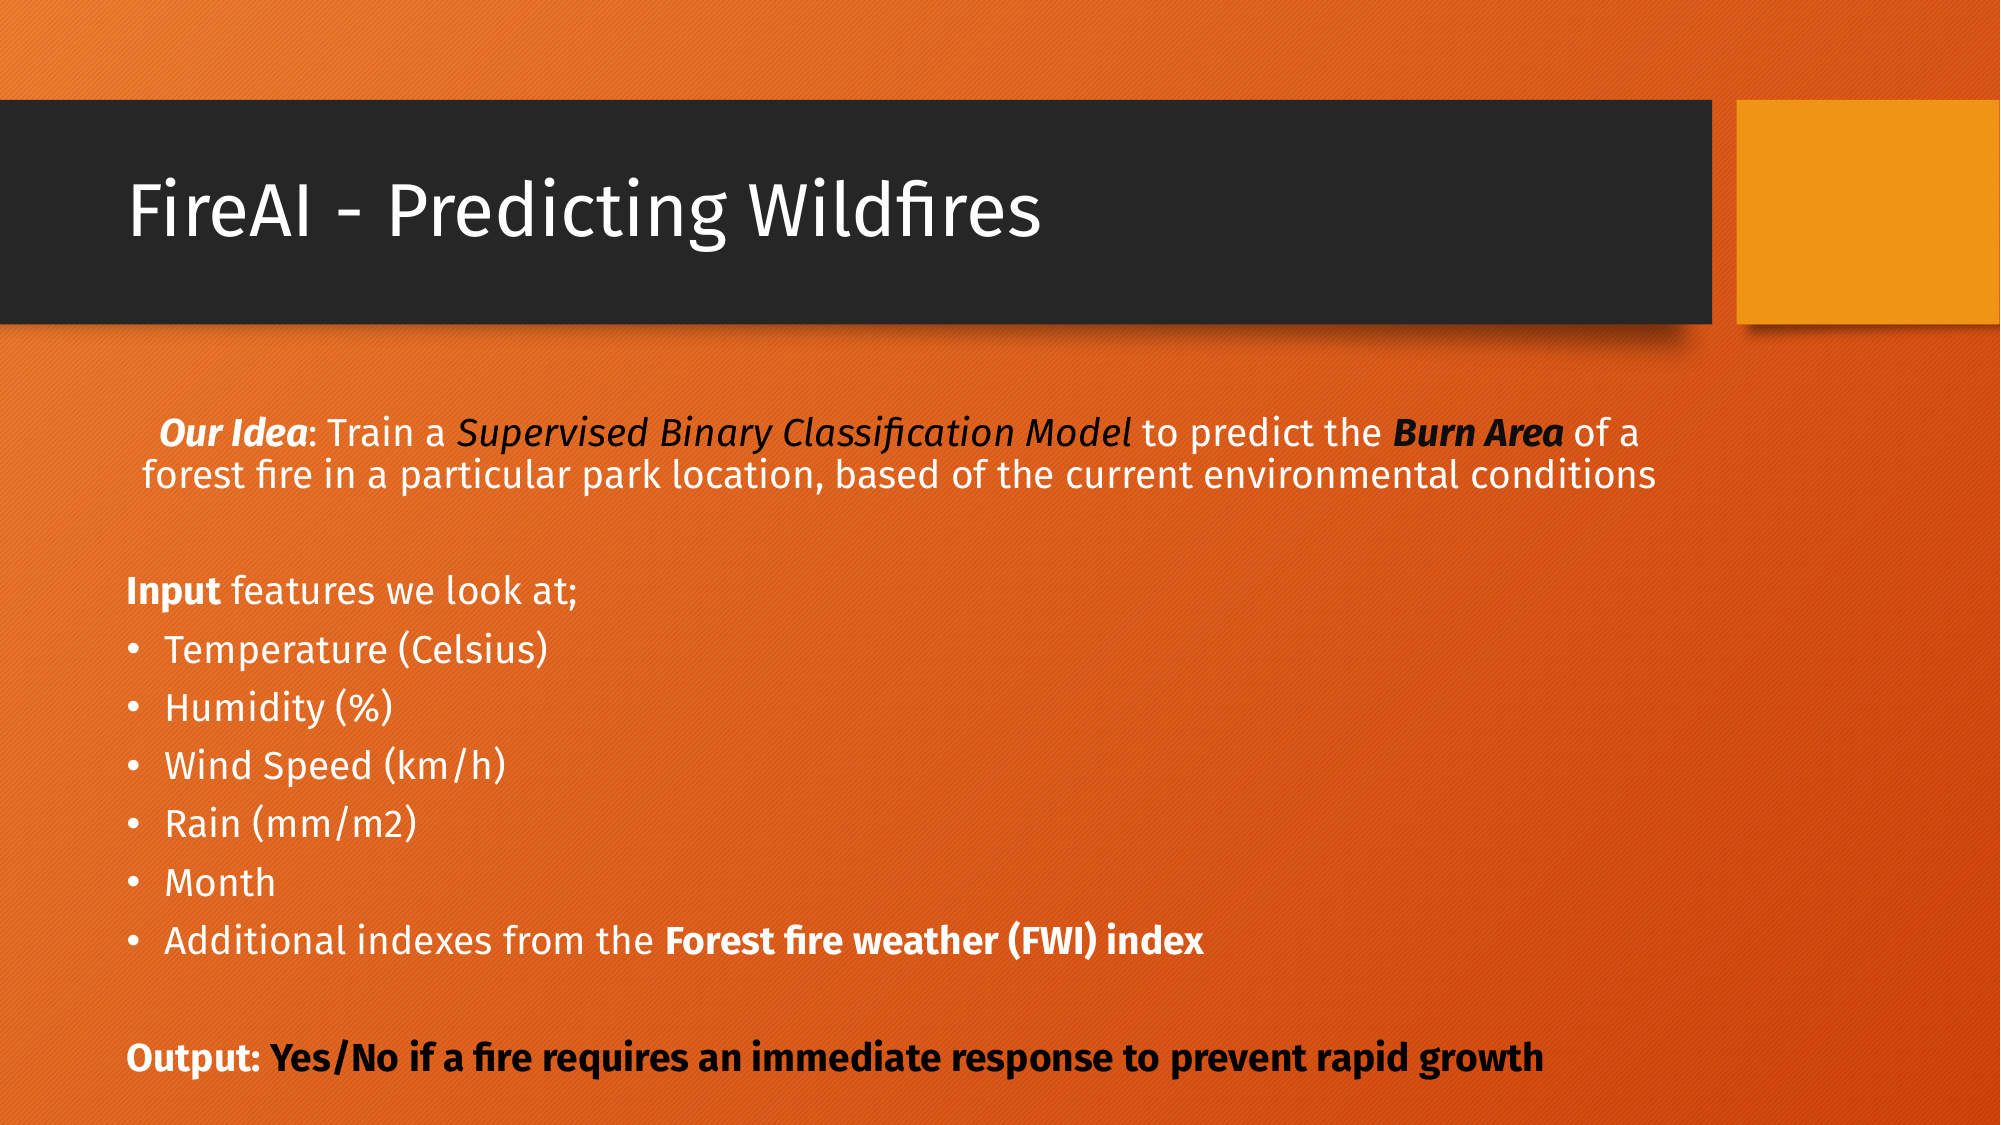

# FireAI - Predicting Wildfires
Our Idea: Train a Supervised Binary Classification Model to predict the Burn Area of a forest fire in a particular park location, based of the current environmental conditions

Input features we look at;
Temperature (Celsius)
Humidity (%)
Wind Speed (km/h)
Rain (mm/m2)
Month
Additional indexes from the Forest fire weather (FWI) index

Output: Yes/No if a fire requires an immediate response to prevent rapid growth